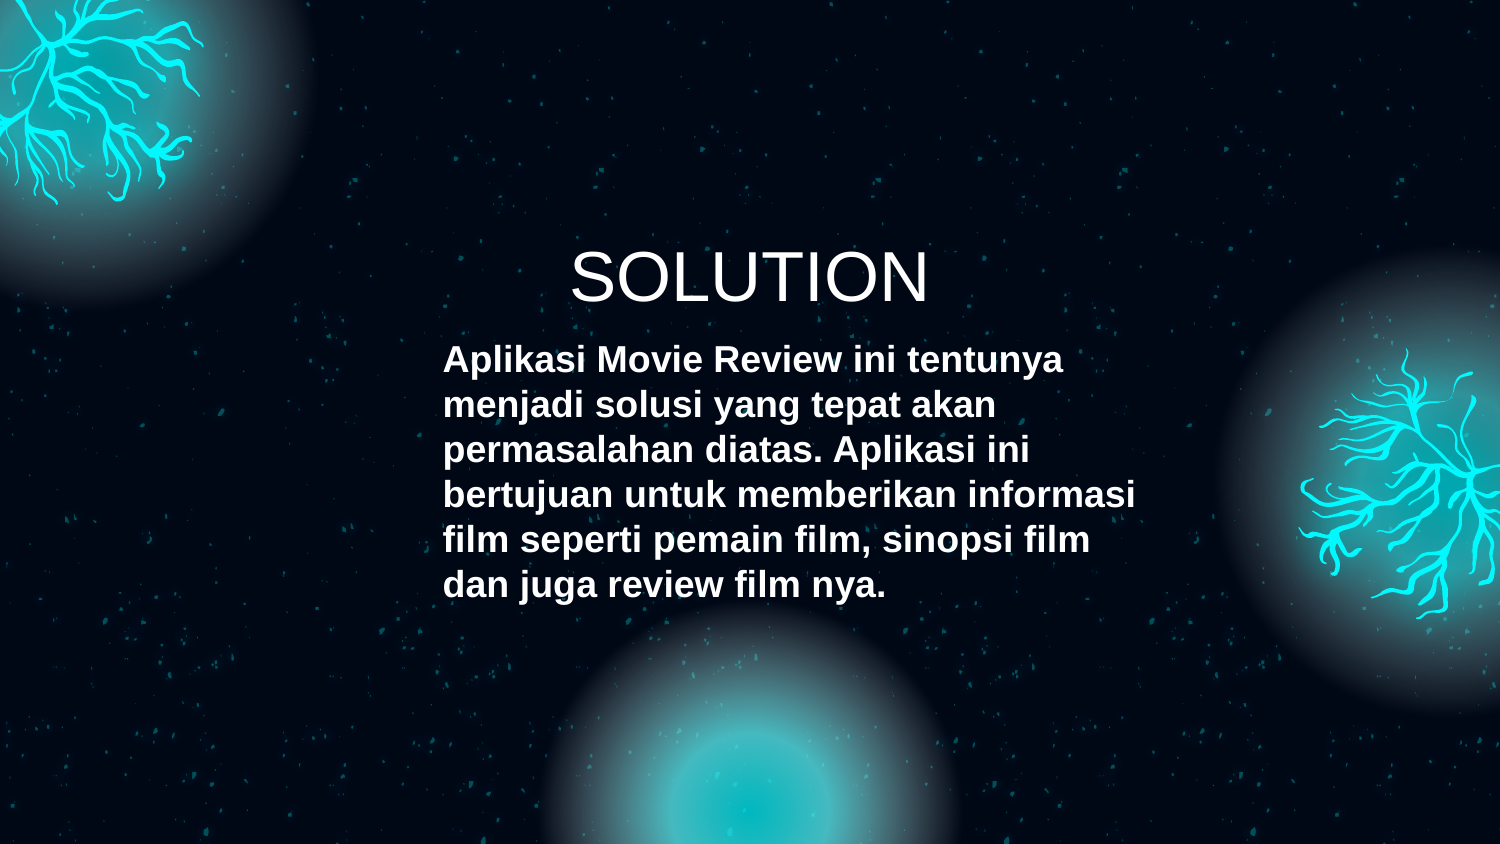

# SOLUTION
Aplikasi Movie Review ini tentunya menjadi solusi yang tepat akan permasalahan diatas. Aplikasi ini bertujuan untuk memberikan informasi film seperti pemain film, sinopsi film dan juga review film nya.